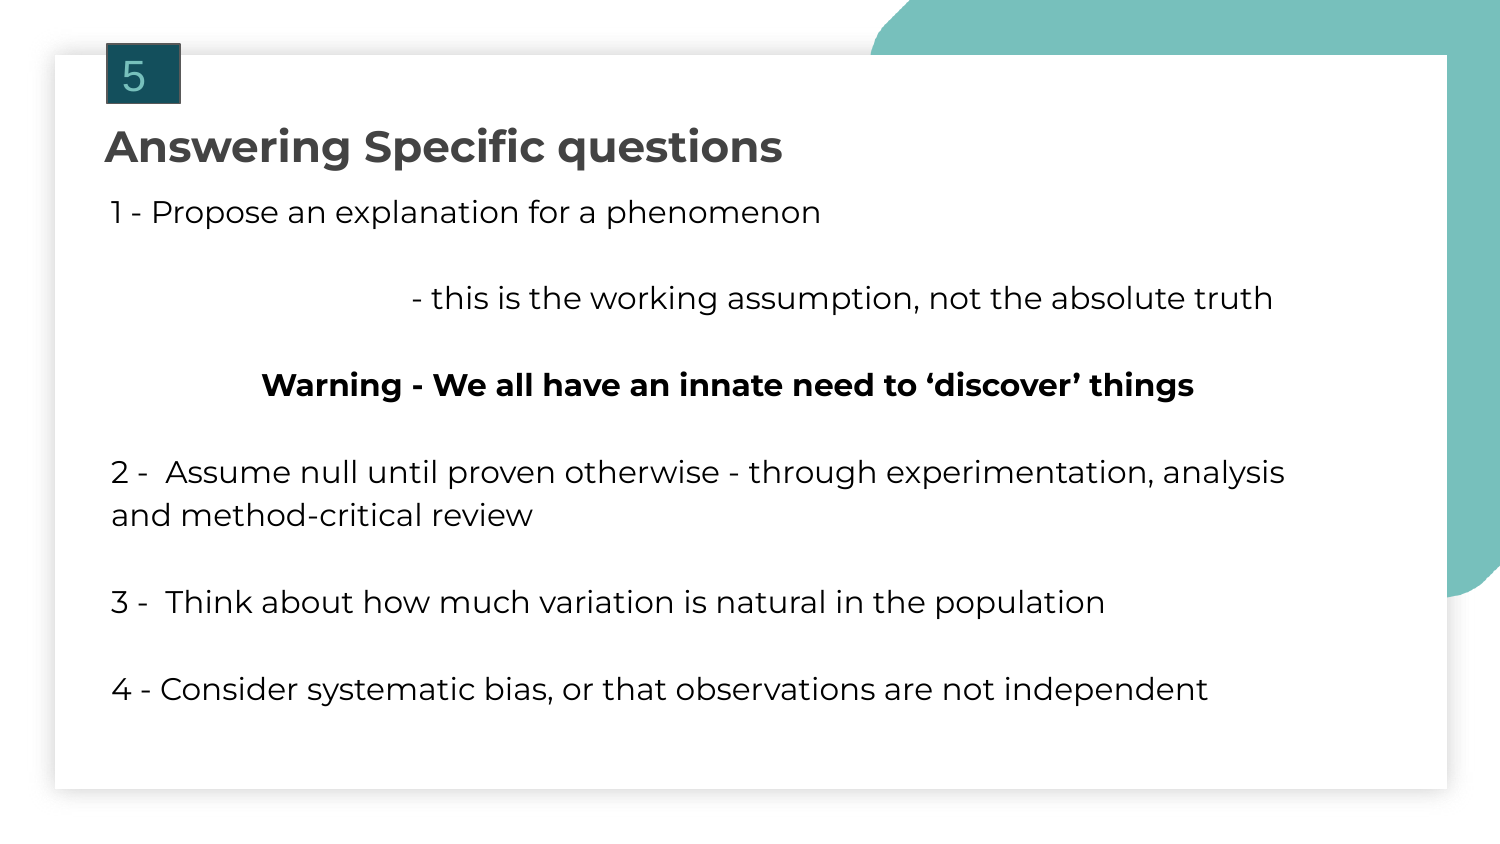

5
Answering Specific questions
1 - Propose an explanation for a phenomenon
- this is the working assumption, not the absolute truth
Warning - We all have an innate need to ‘discover’ things
2 -  Assume null until proven otherwise - through experimentation, analysis and method-critical review
3 -  Think about how much variation is natural in the population
4 - Consider systematic bias, or that observations are not independent